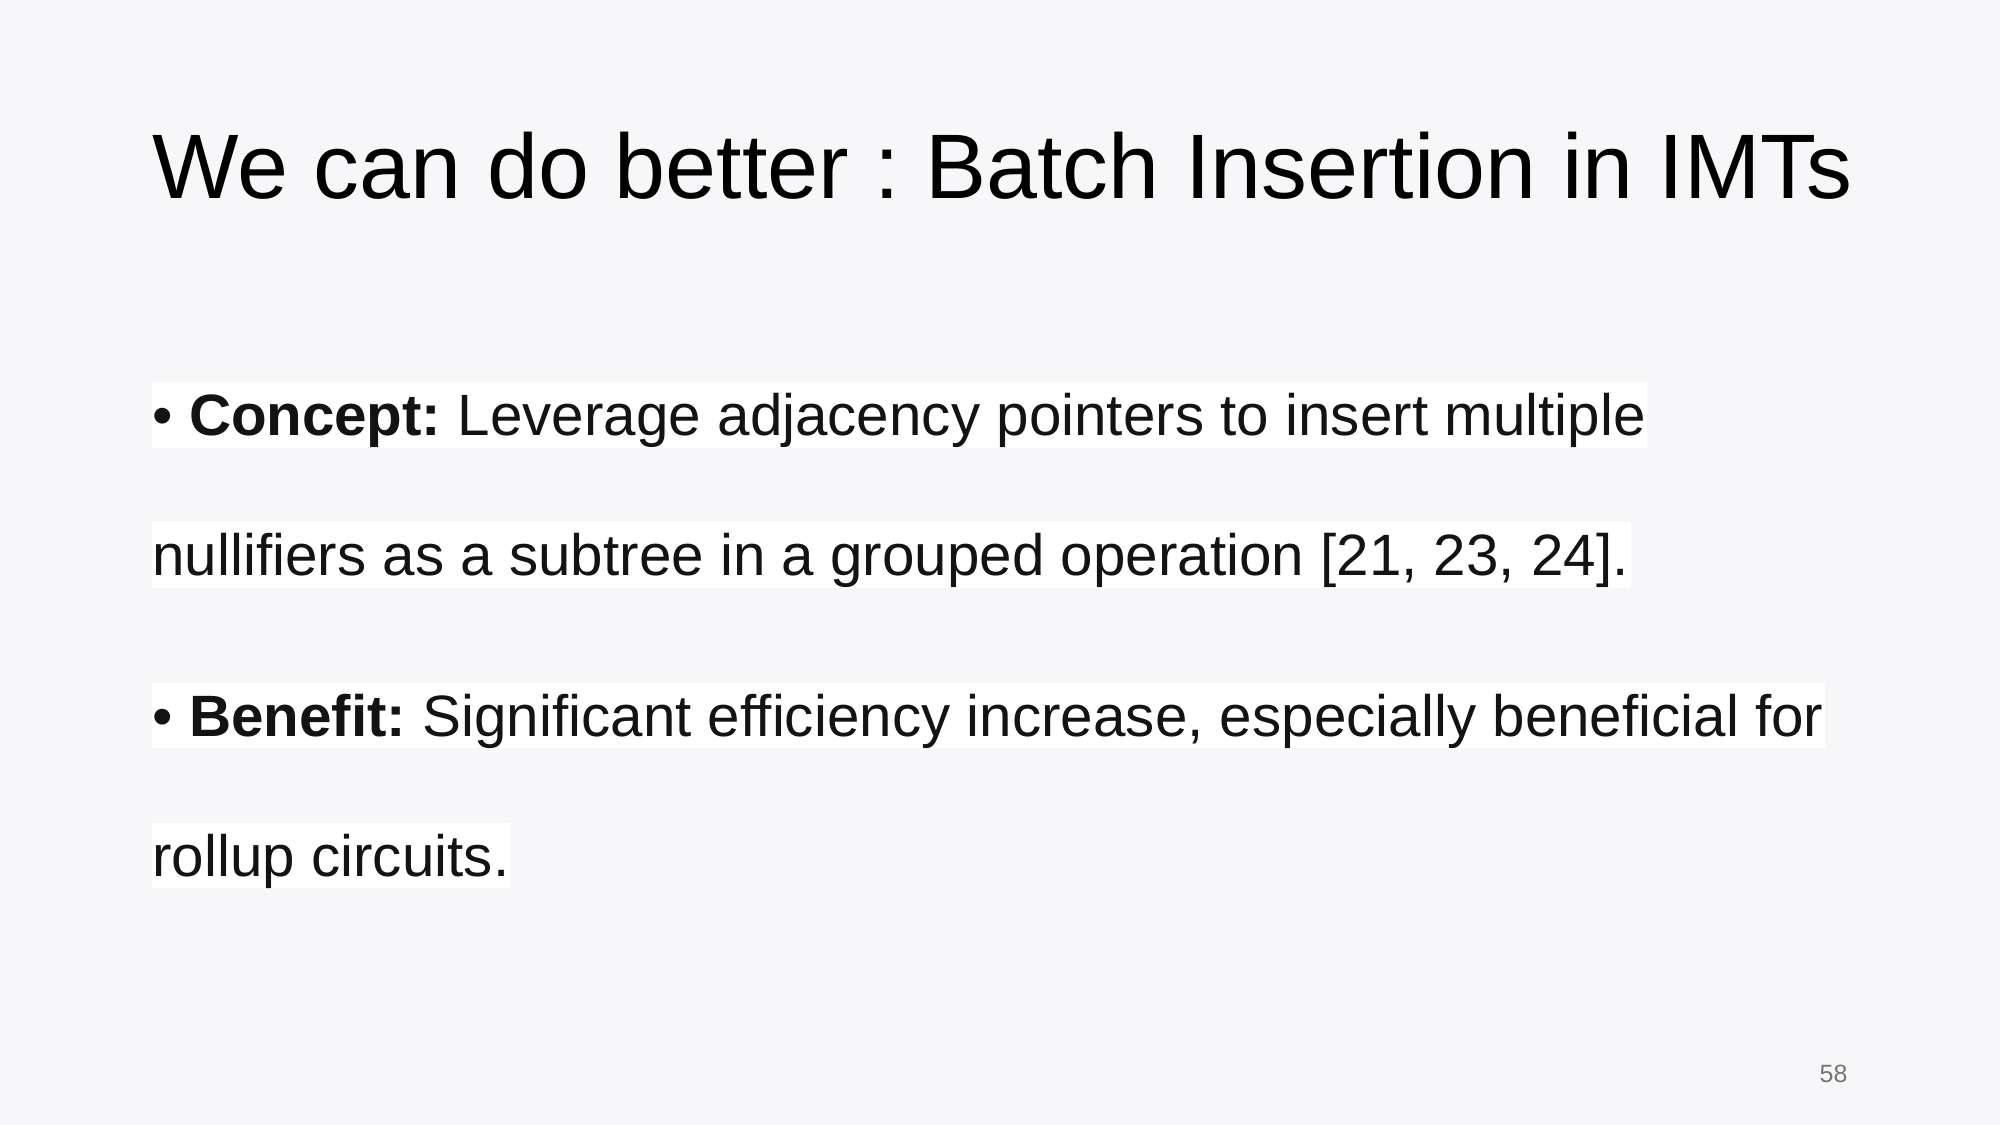

# We can do better : Batch Insertion in IMTs
• Concept: Leverage adjacency pointers to insert multiple nullifiers as a subtree in a grouped operation [21, 23, 24].
• Benefit: Significant efficiency increase, especially beneficial for rollup circuits.

58